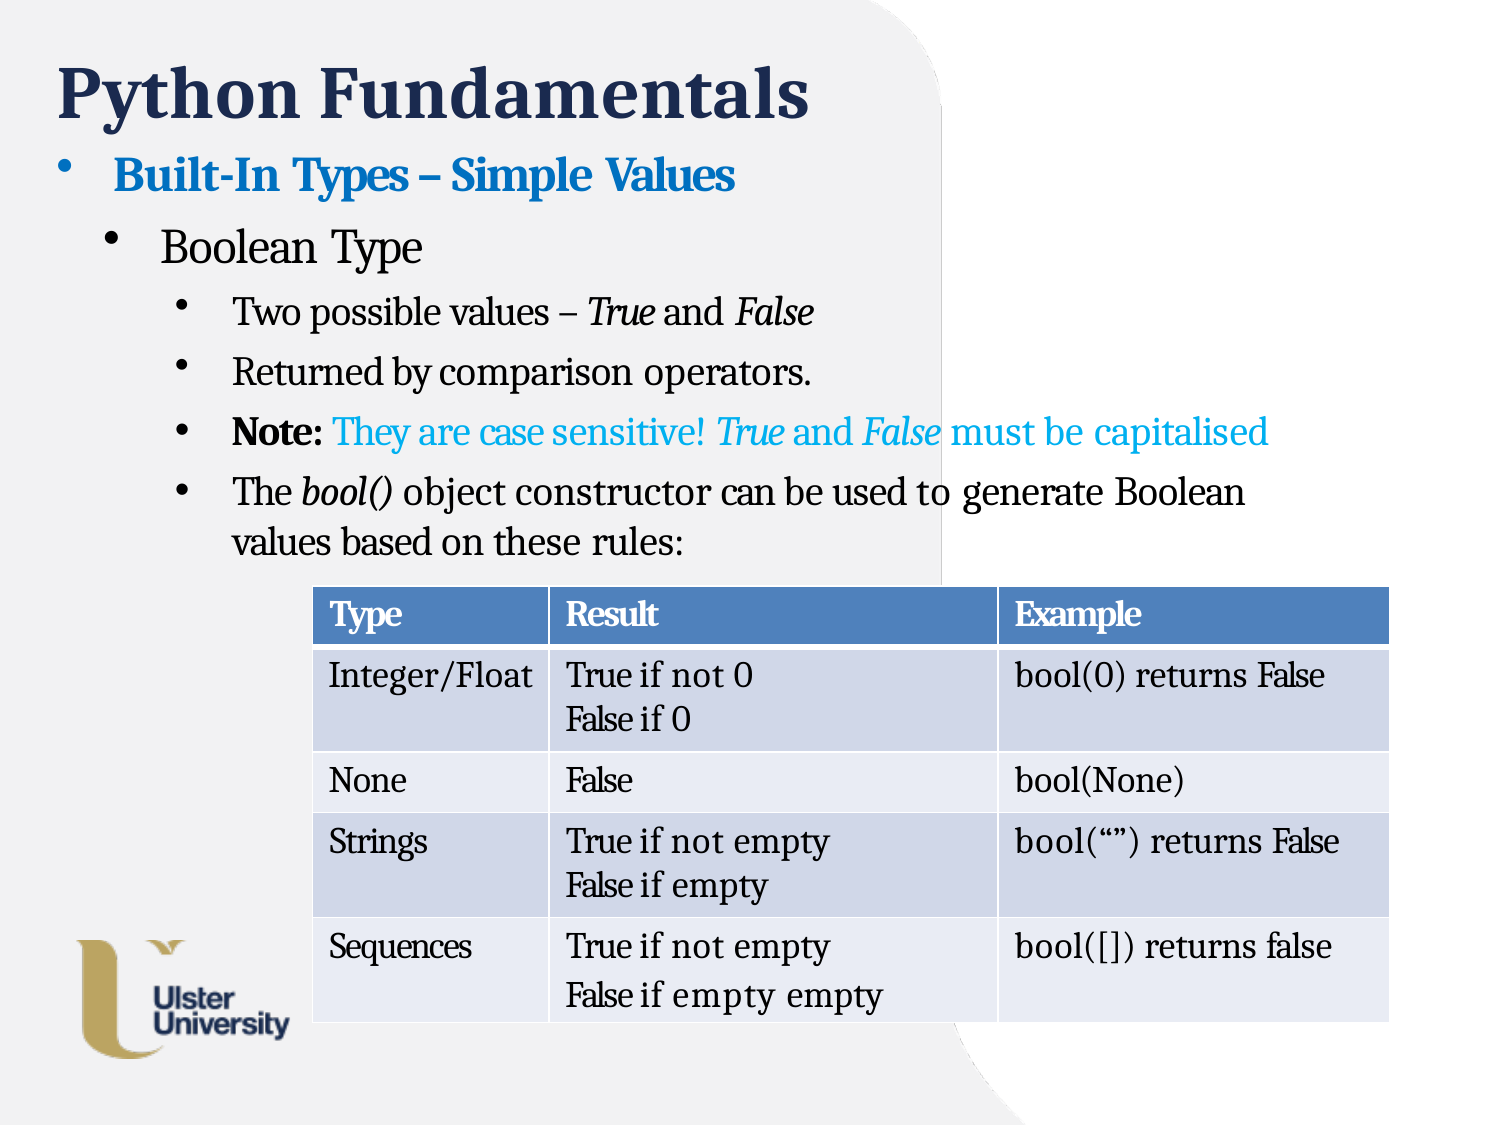

# Python Fundamentals
Built-In Types – Simple Values
Boolean Type
Two possible values – True and False
Returned by comparison operators.
Note: They are case sensitive! True and False must be capitalised
The bool() object constructor can be used to generate Boolean
values based on these rules:
| Type | Result | Example |
| --- | --- | --- |
| Integer/Float | True if not 0 False if 0 | bool(0) returns False |
| None | False | bool(None) |
| Strings | True if not empty False if empty | bool(“”) returns False |
| Sequences | True if not empty False if empty empty | bool([]) returns false |